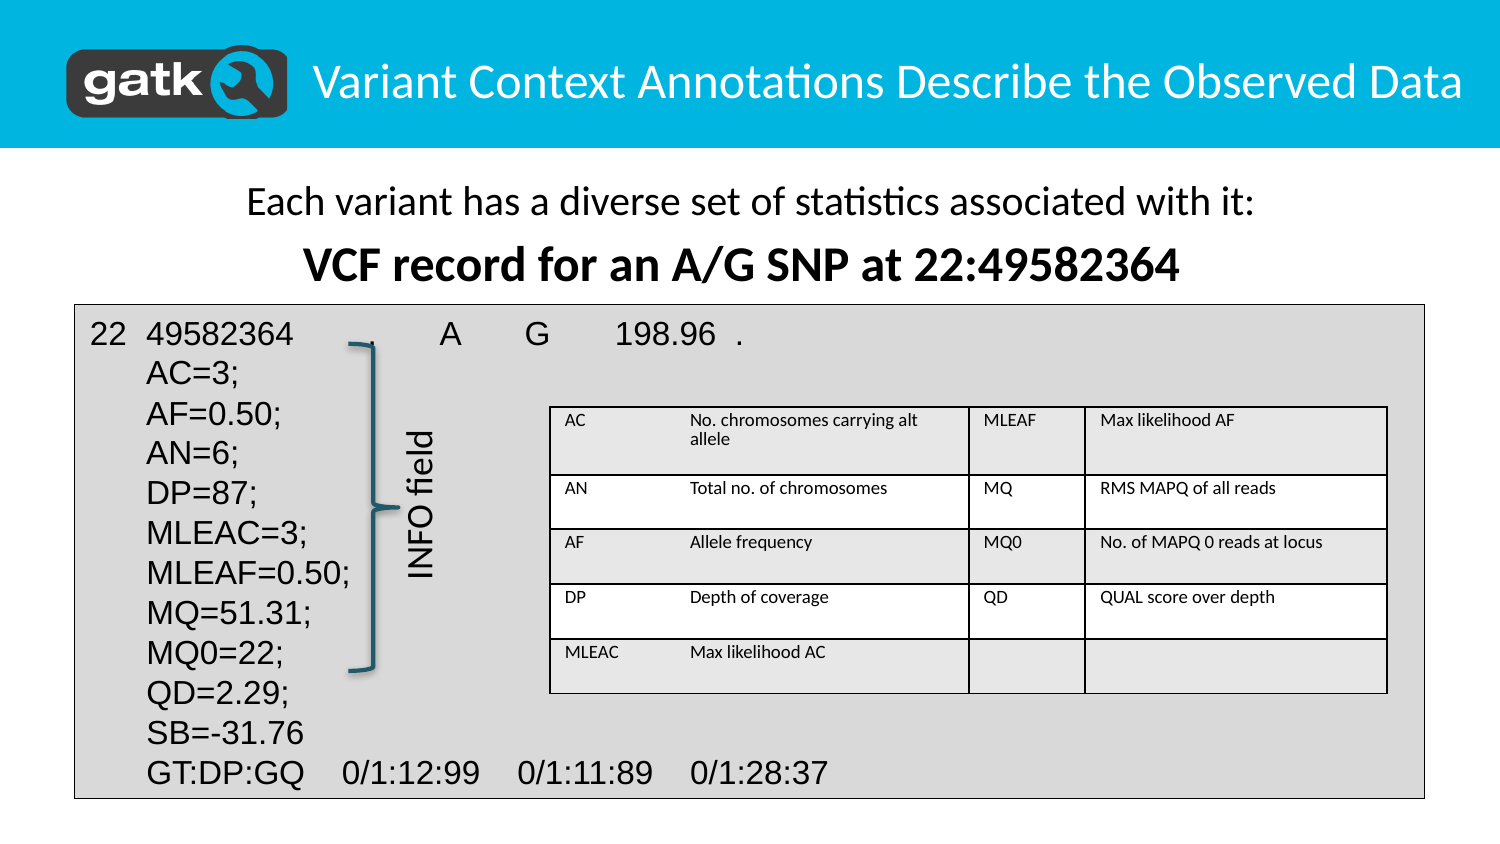

# Variant Context Annotations Describe the Observed Data
Each variant has a diverse set of statistics associated with it:
VCF record for an A/G SNP at 22:49582364
49582364        .       A       G       198.96  .
AC=3;
AF=0.50;
AN=6;
DP=87;
MLEAC=3;
MLEAF=0.50;
MQ=51.31;
MQ0=22;
QD=2.29;
SB=-31.76
GT:DP:GQ    0/1:12:99    0/1:11:89    0/1:28:37

| AC | No. chromosomes carrying alt allele | MLEAF | Max likelihood AF |
| --- | --- | --- | --- |
| AN | Total no. of chromosomes | MQ | RMS MAPQ of all reads |
| AF | Allele frequency | MQ0 | No. of MAPQ 0 reads at locus |
| DP | Depth of coverage | QD | QUAL score over depth |
| MLEAC | Max likelihood AC |  |  |
INFO field